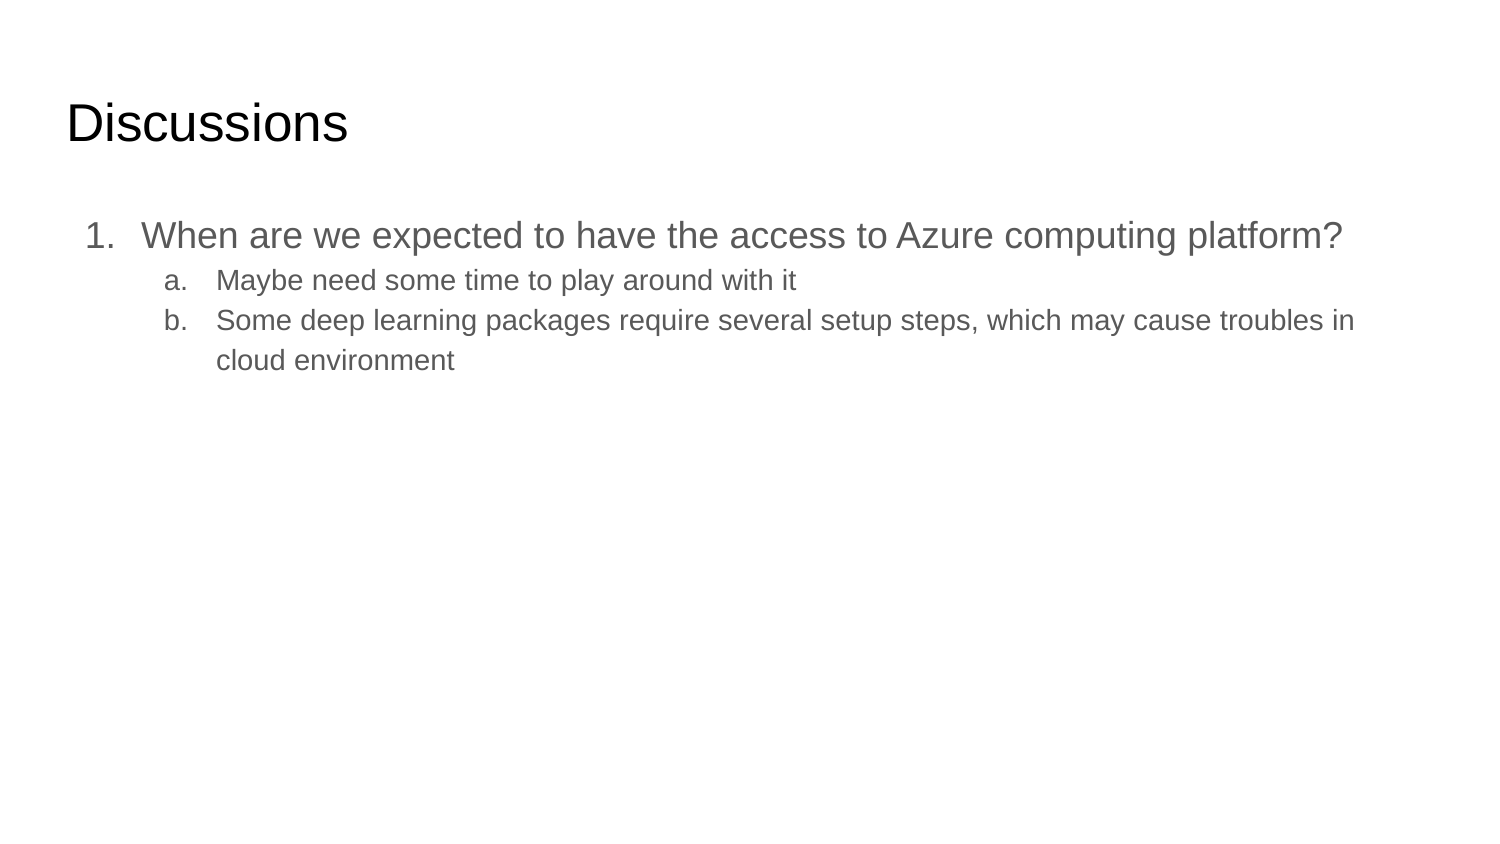

# Discussions
When are we expected to have the access to Azure computing platform?
Maybe need some time to play around with it
Some deep learning packages require several setup steps, which may cause troubles in cloud environment